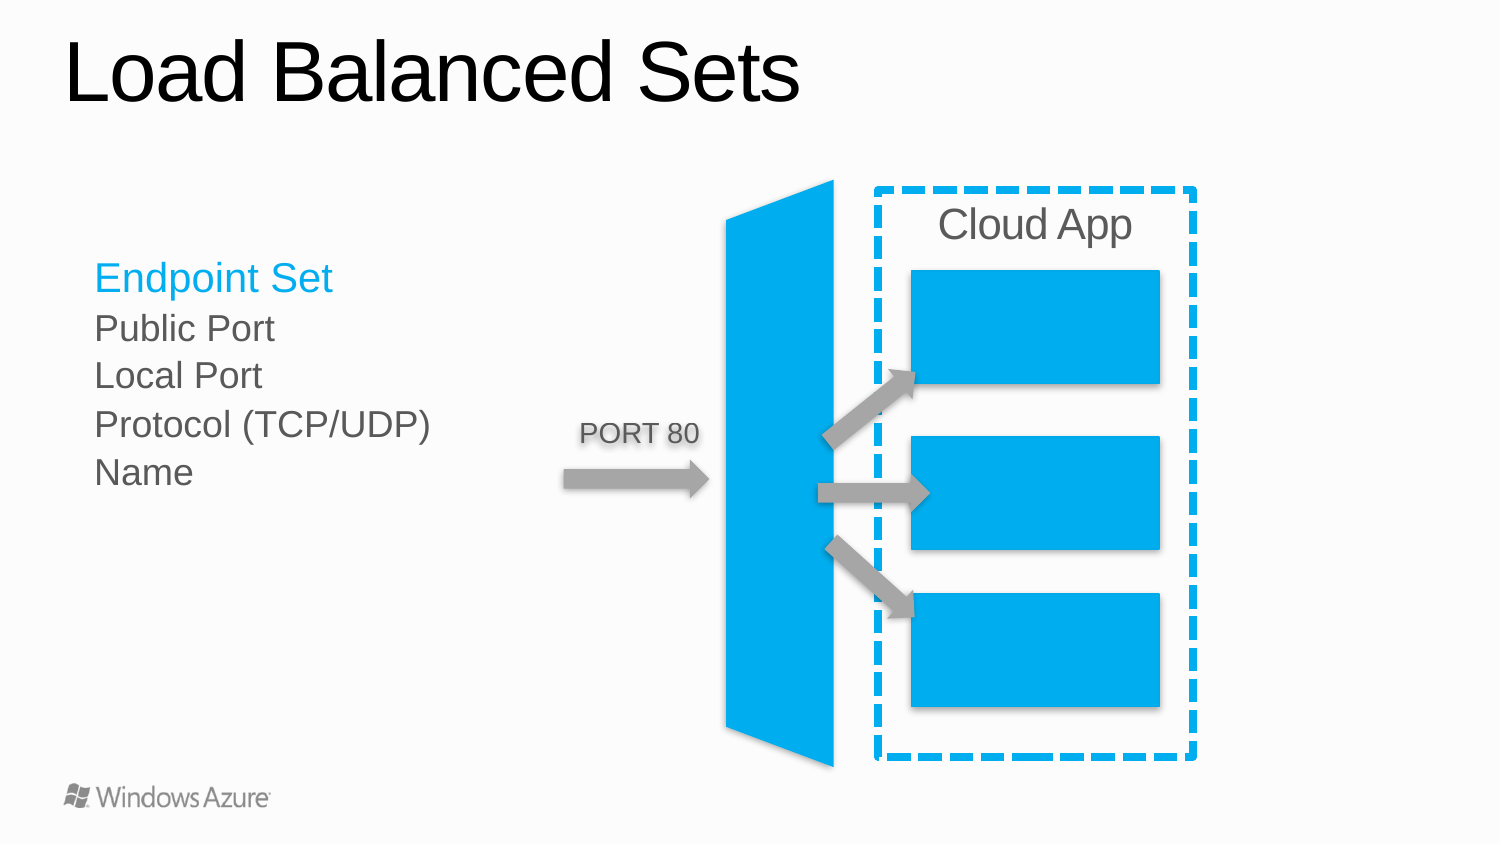

# Load Balanced Sets
Cloud App
Endpoint Set
Public Port
Local Port
Protocol (TCP/UDP)
Name

VM1
LBHTTP

PORT 80

LB

VM2
LBHTTP

VM3
LBHTTP